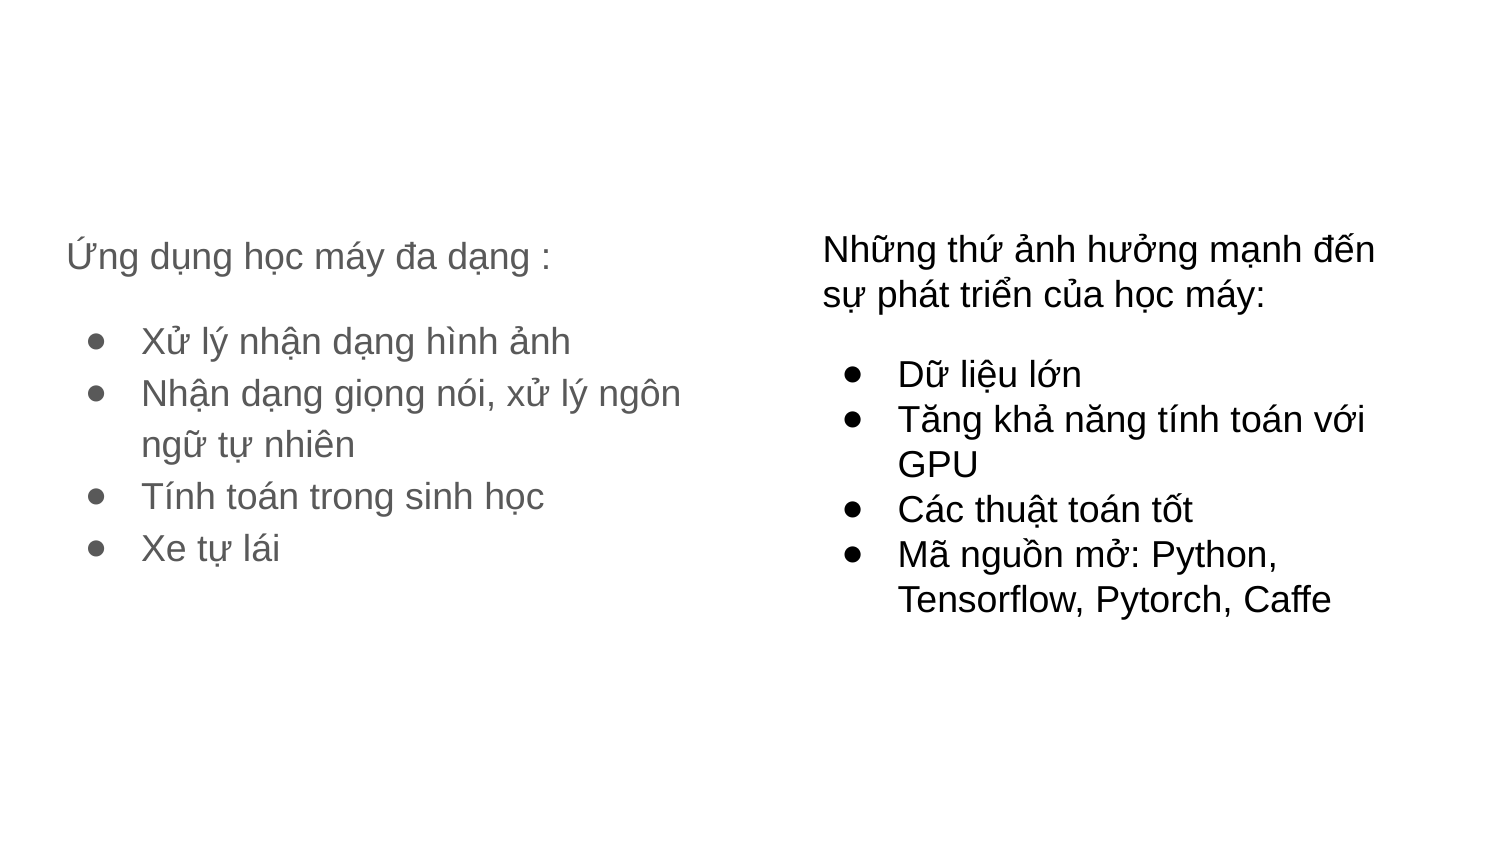

#
Ứng dụng học máy đa dạng :
Xử lý nhận dạng hình ảnh
Nhận dạng giọng nói, xử lý ngôn ngữ tự nhiên
Tính toán trong sinh học
Xe tự lái

Những thứ ảnh hưởng mạnh đến sự phát triển của học máy:

Dữ liệu lớn
Tăng khả năng tính toán với GPU
Các thuật toán tốt
Mã nguồn mở: Python, Tensorflow, Pytorch, Caffe